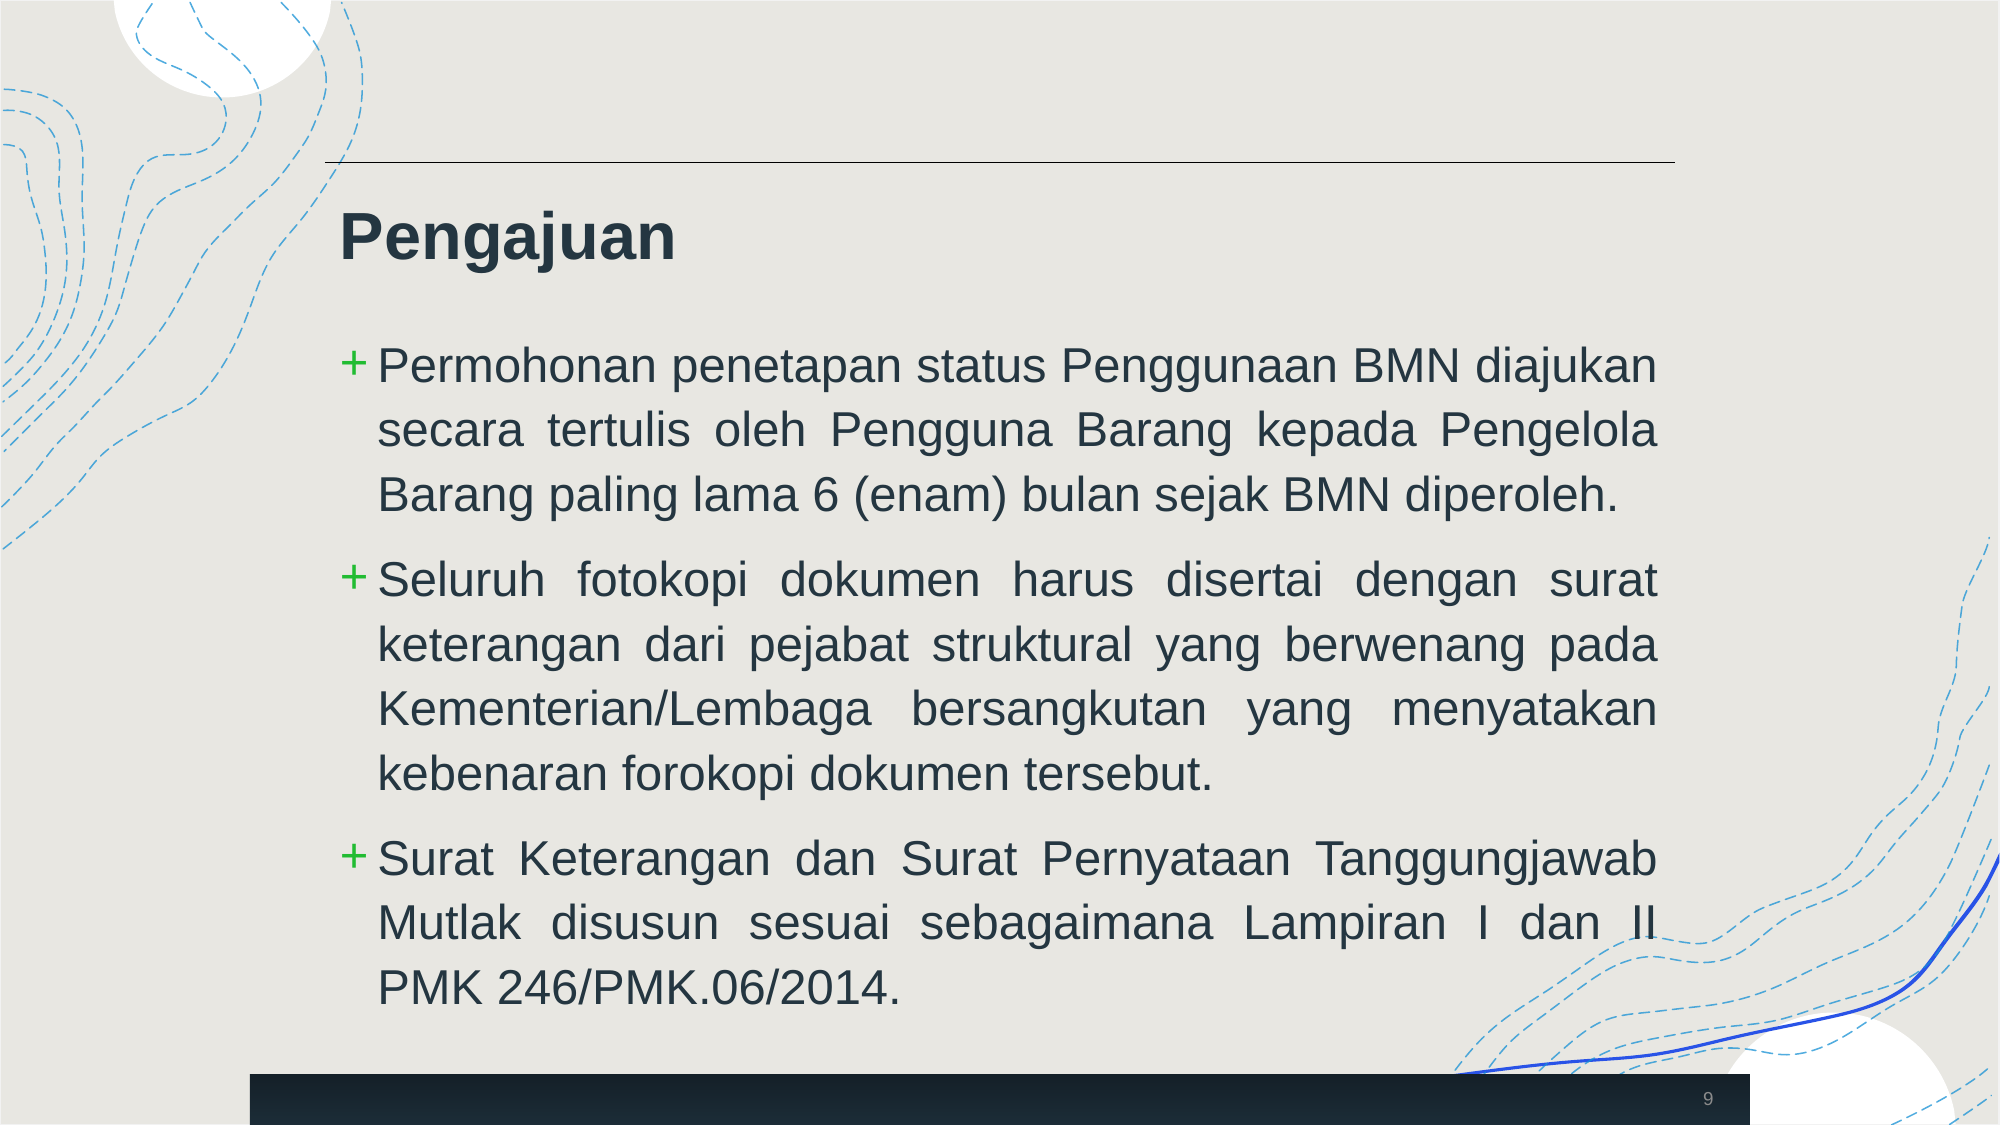

# Pengajuan
Permohonan penetapan status Penggunaan BMN diajukan secara tertulis oleh Pengguna Barang kepada Pengelola Barang paling lama 6 (enam) bulan sejak BMN diperoleh.
Seluruh fotokopi dokumen harus disertai dengan surat keterangan dari pejabat struktural yang berwenang pada Kementerian/Lembaga bersangkutan yang menyatakan kebenaran forokopi dokumen tersebut.
Surat Keterangan dan Surat Pernyataan Tanggungjawab Mutlak disusun sesuai sebagaimana Lampiran I dan II PMK 246/PMK.06/2014.

9